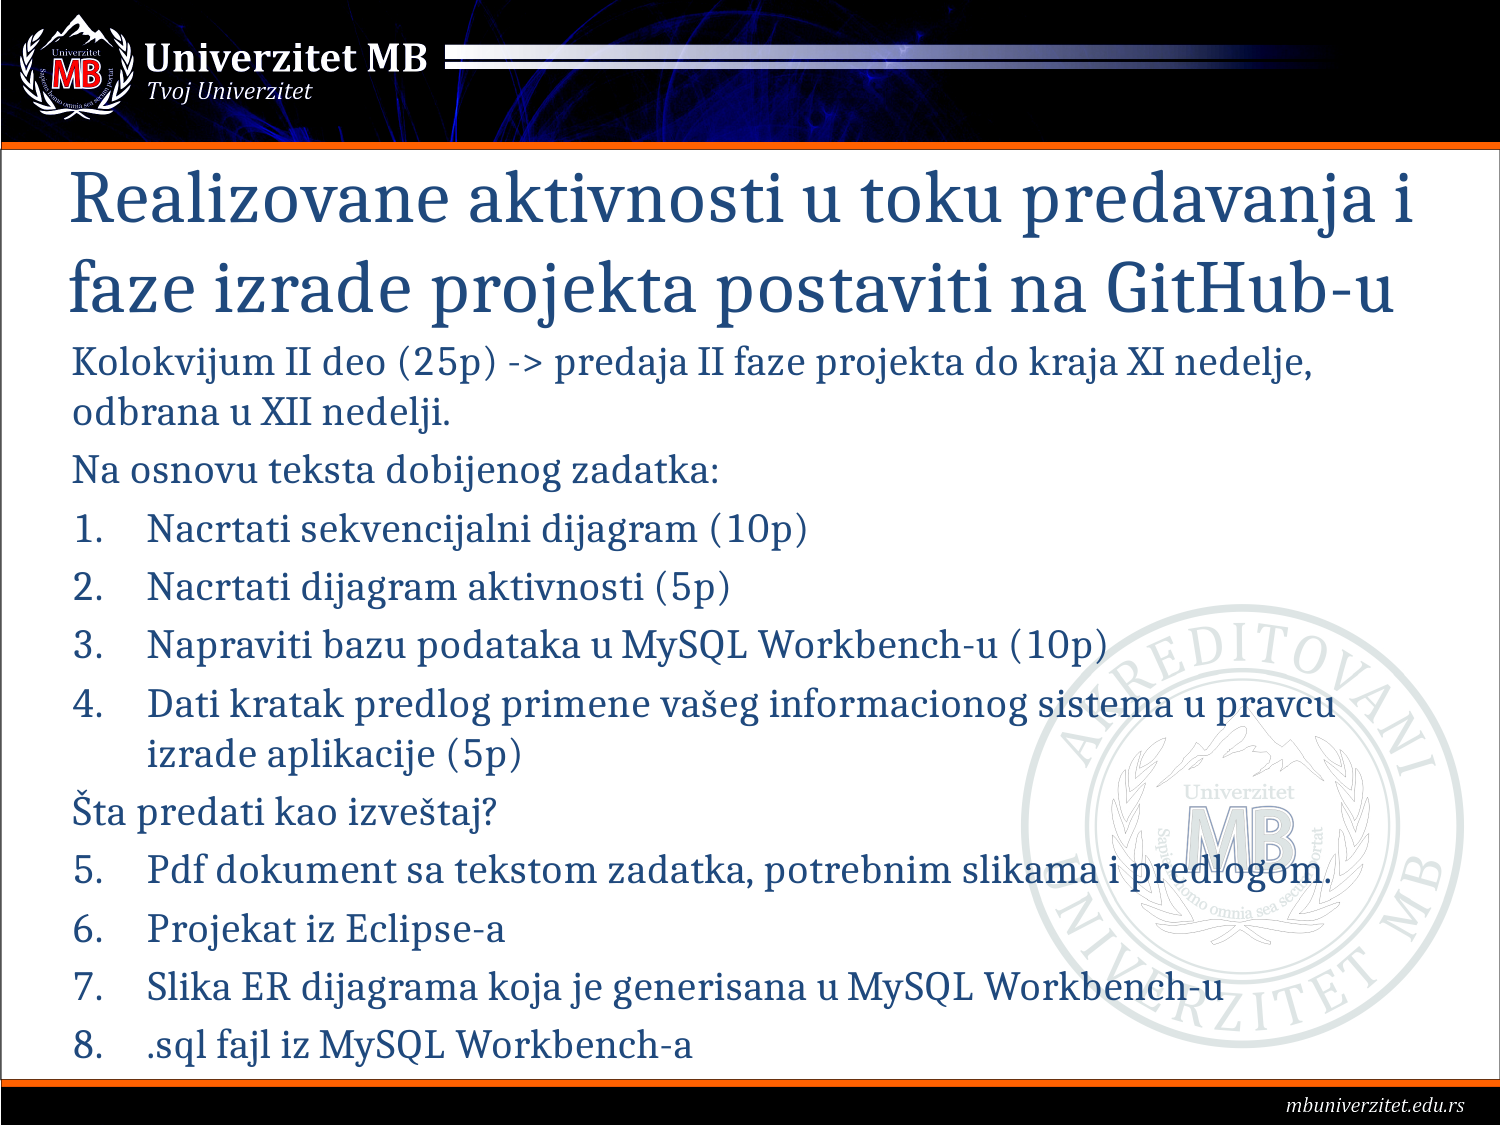

# Realizovane aktivnosti u toku predavanja i faze izrade projekta postaviti na GitHub-u
Kolokvijum II deo (25p) -> predaja II faze projekta do kraja XI nedelje, odbrana u XII nedelji.
Na osnovu teksta dobijenog zadatka:
Nacrtati sekvencijalni dijagram (10p)
Nacrtati dijagram aktivnosti (5p)
Napraviti bazu podataka u MySQL Workbench-u (10p)
Dati kratak predlog primene vašeg informacionog sistema u pravcu izrade aplikacije (5p)
Šta predati kao izveštaj?
Pdf dokument sa tekstom zadatka, potrebnim slikama i predlogom.
Projekat iz Eclipse-a
Slika ER dijagrama koja je generisana u MySQL Workbench-u
.sql fajl iz MySQL Workbench-a